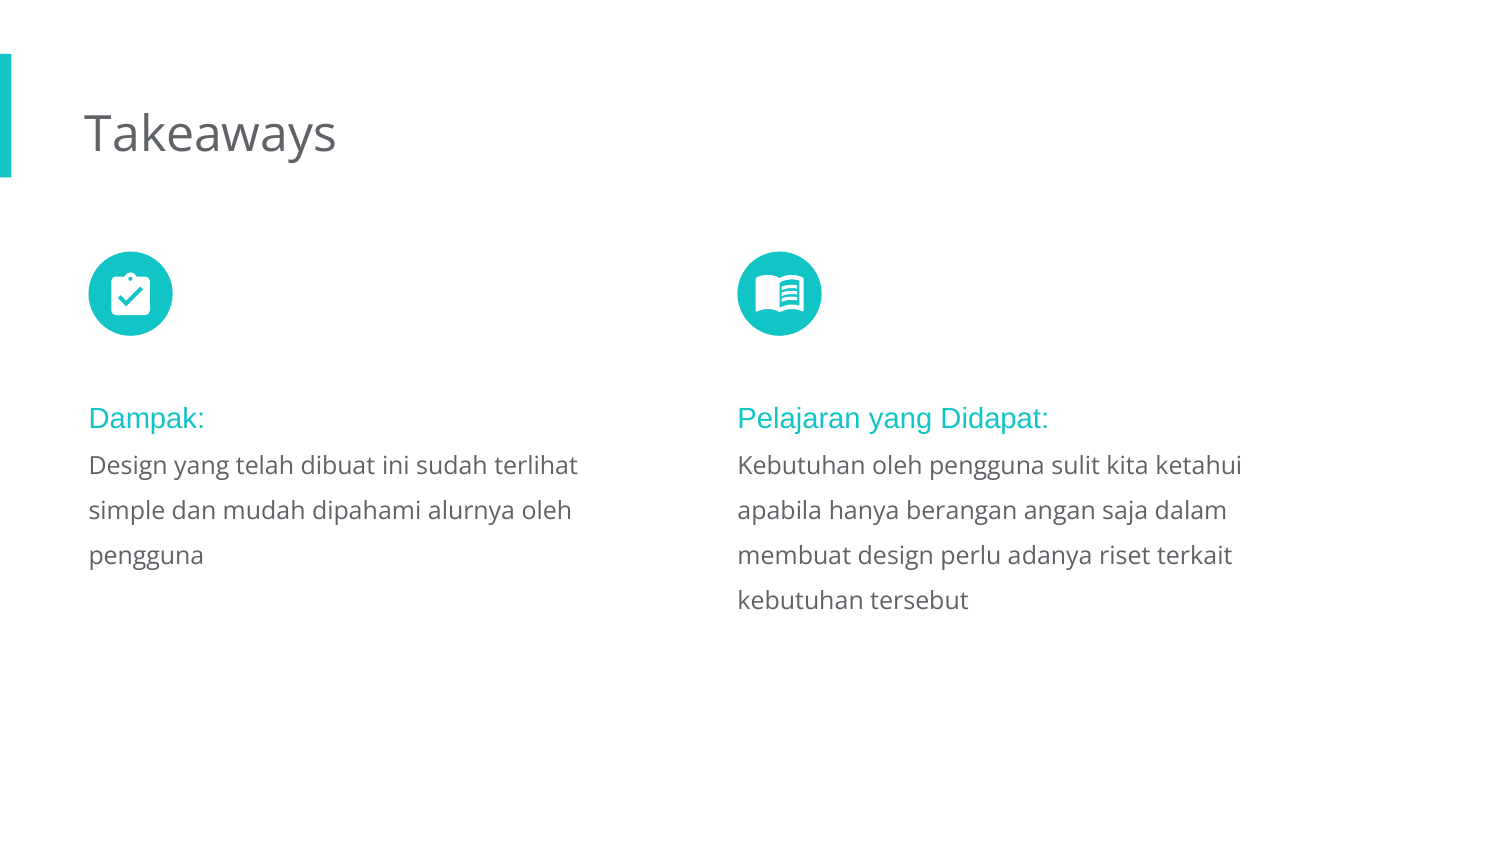

Takeaways

Dampak:
Design yang telah dibuat ini sudah terlihat simple dan mudah dipahami alurnya oleh pengguna
Pelajaran yang Didapat:
Kebutuhan oleh pengguna sulit kita ketahui apabila hanya berangan angan saja dalam membuat design perlu adanya riset terkait kebutuhan tersebut